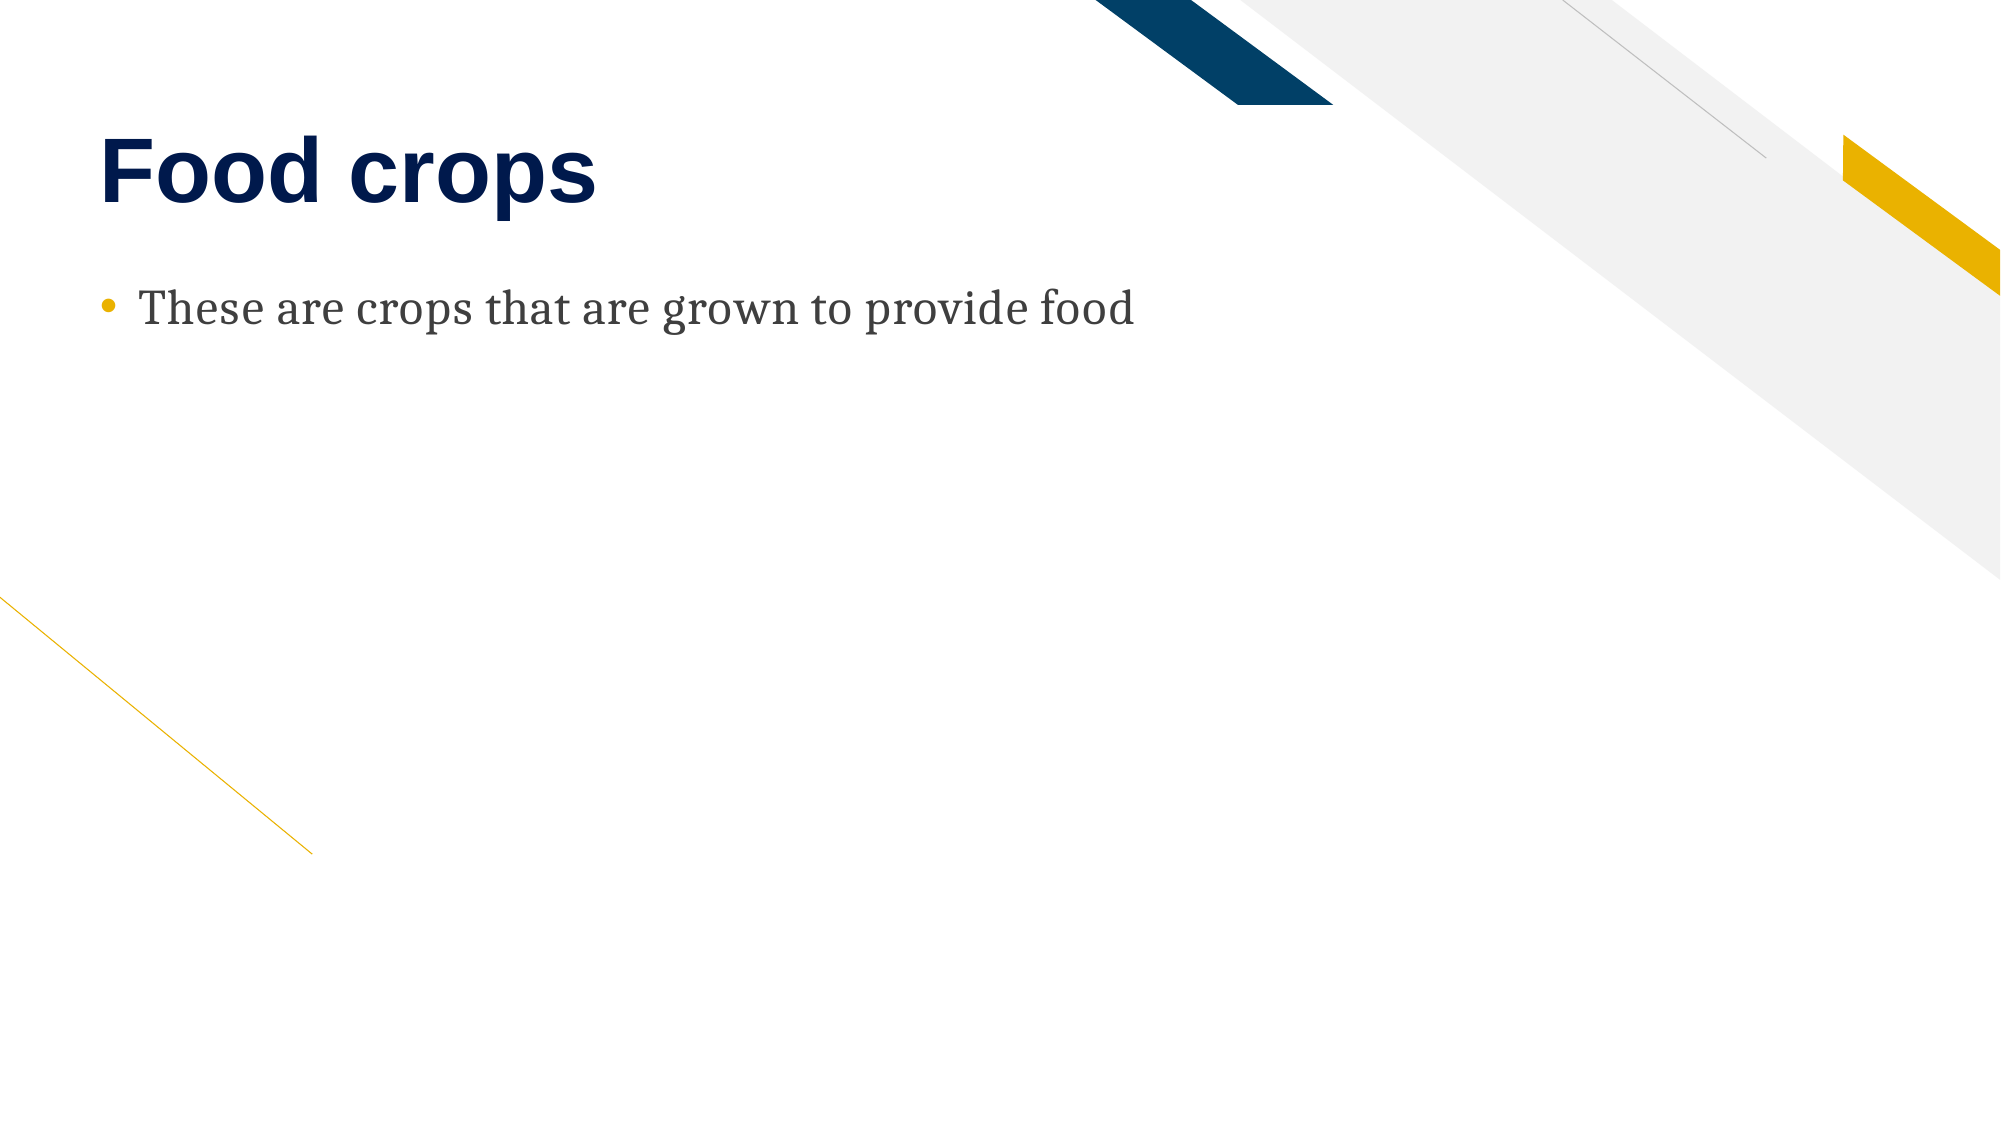

# Food crops
These are crops that are grown to provide food